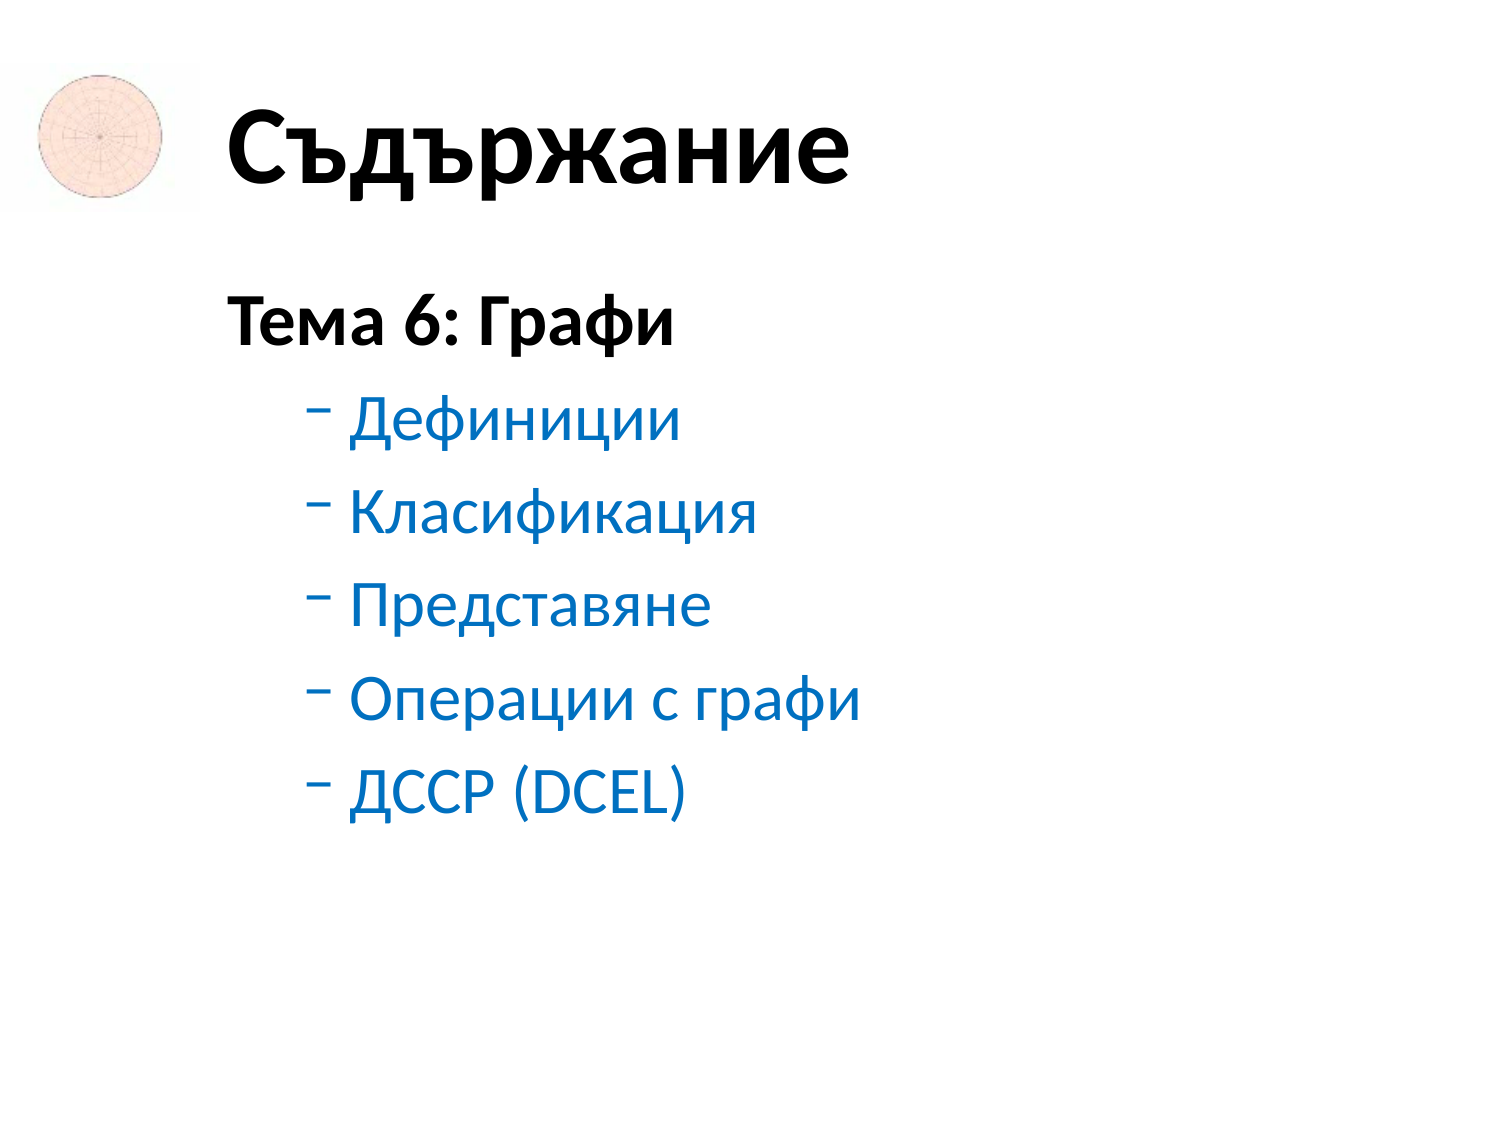

# Съдържание
Тема 6: Графи
Дефиниции
Класификация
Представяне
Операции с графи
ДССР (DCEL)